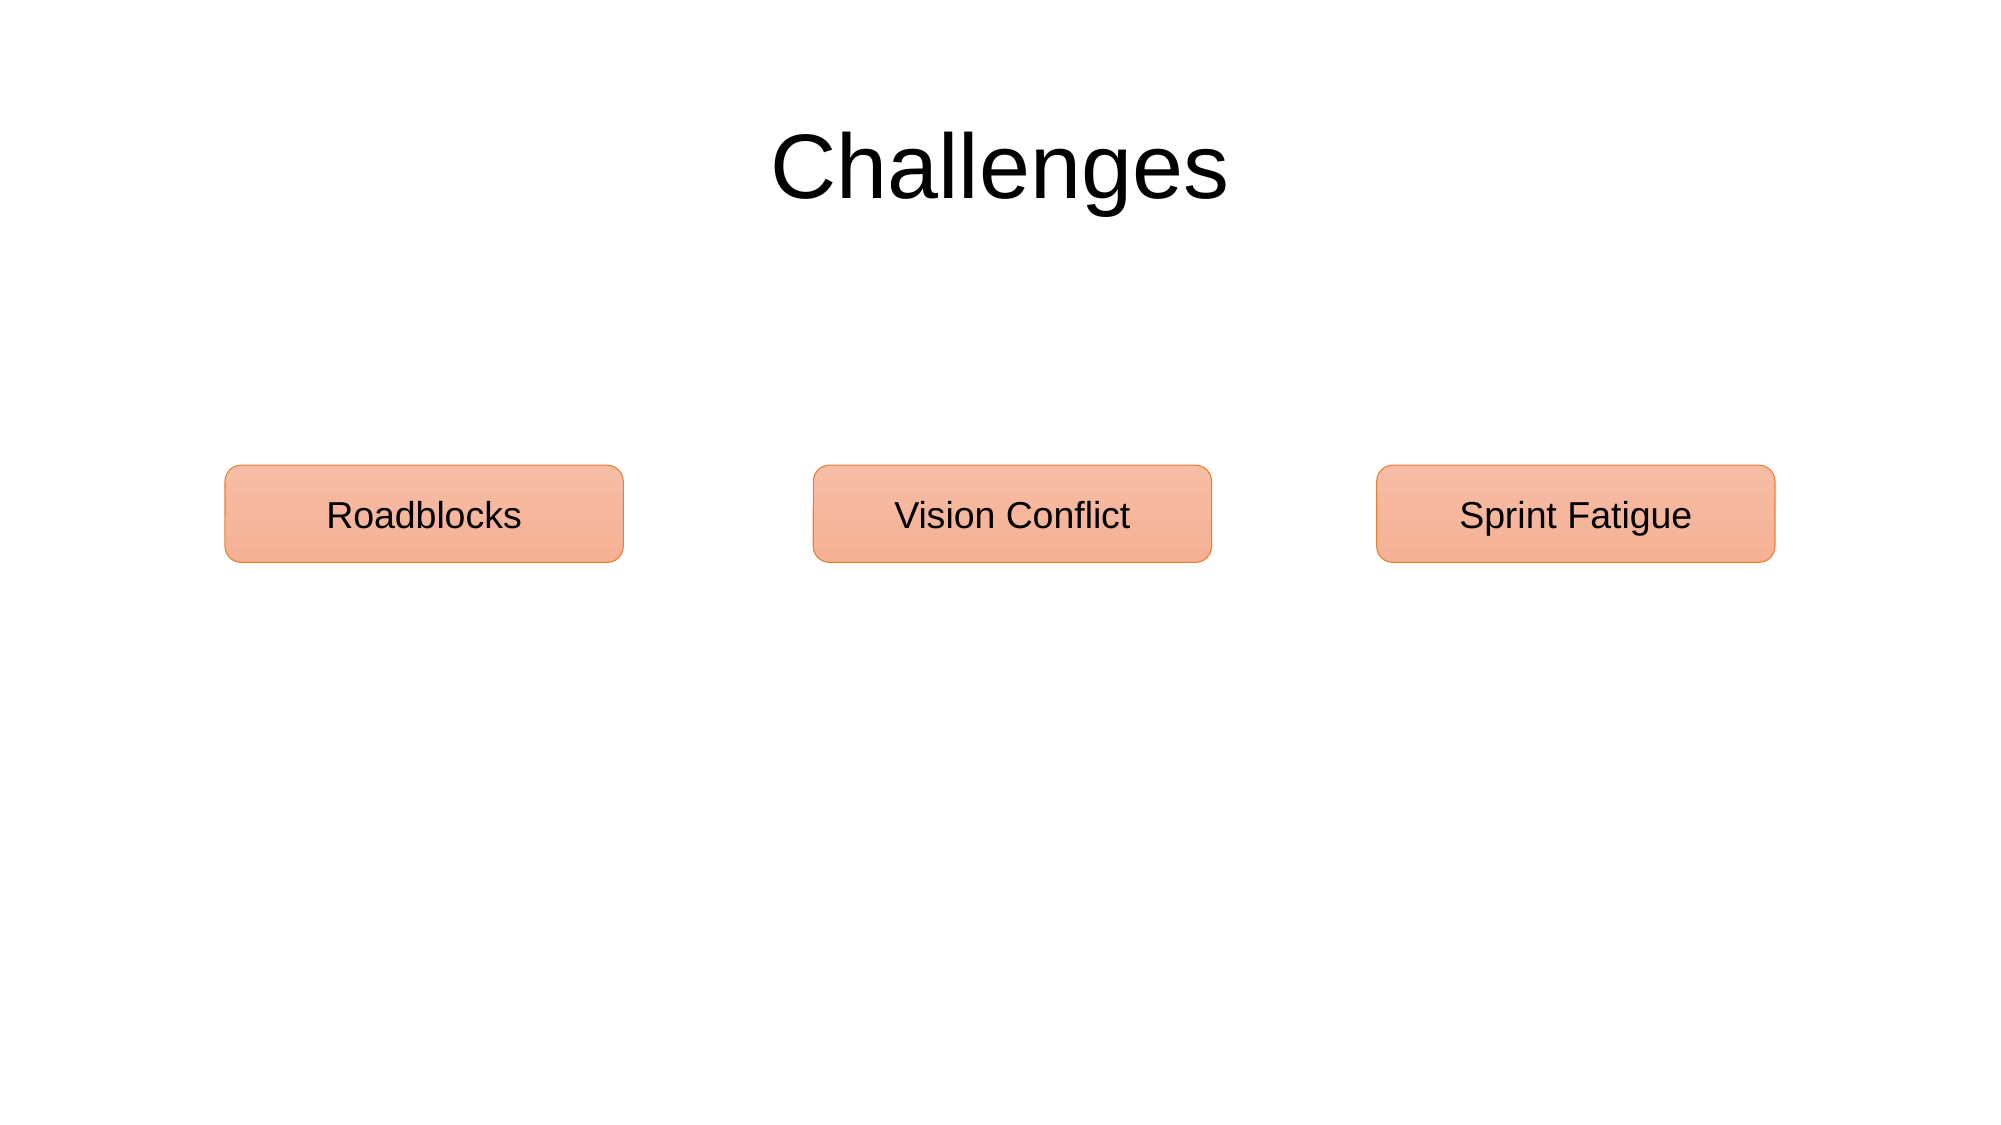

# Challenges
Roadblocks
Vision Conflict
Sprint Fatigue